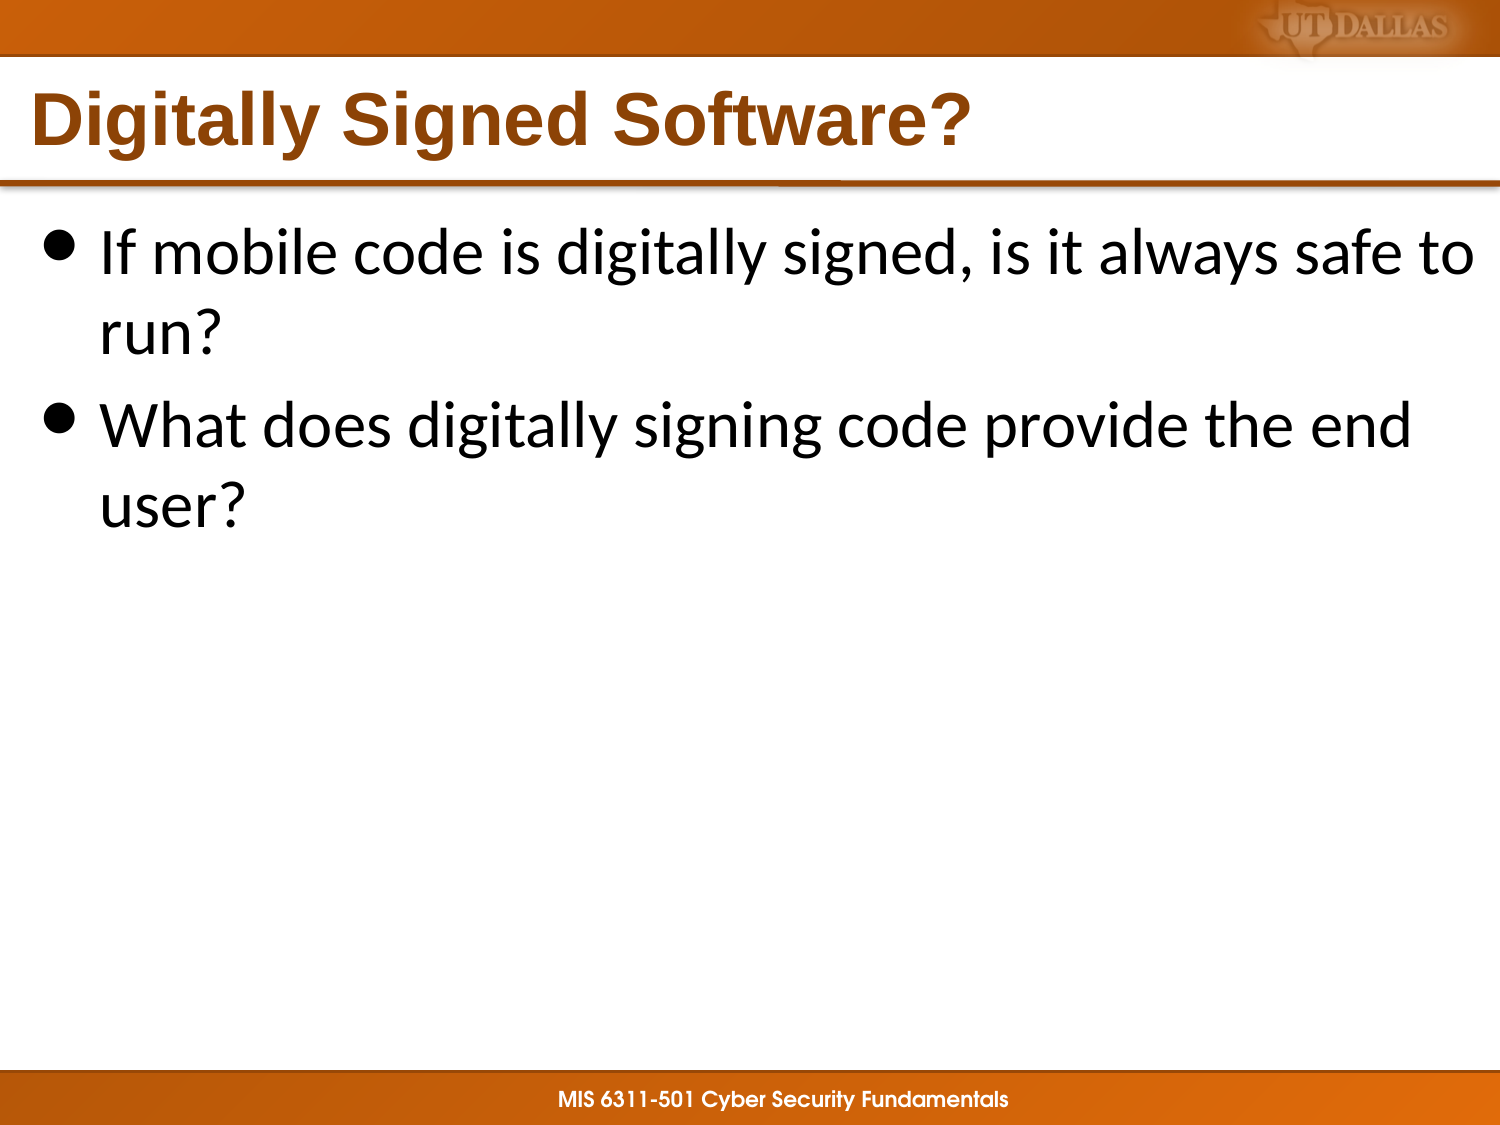

# Digitally Signed Software?
If mobile code is digitally signed, is it always safe to run?
What does digitally signing code provide the end user?